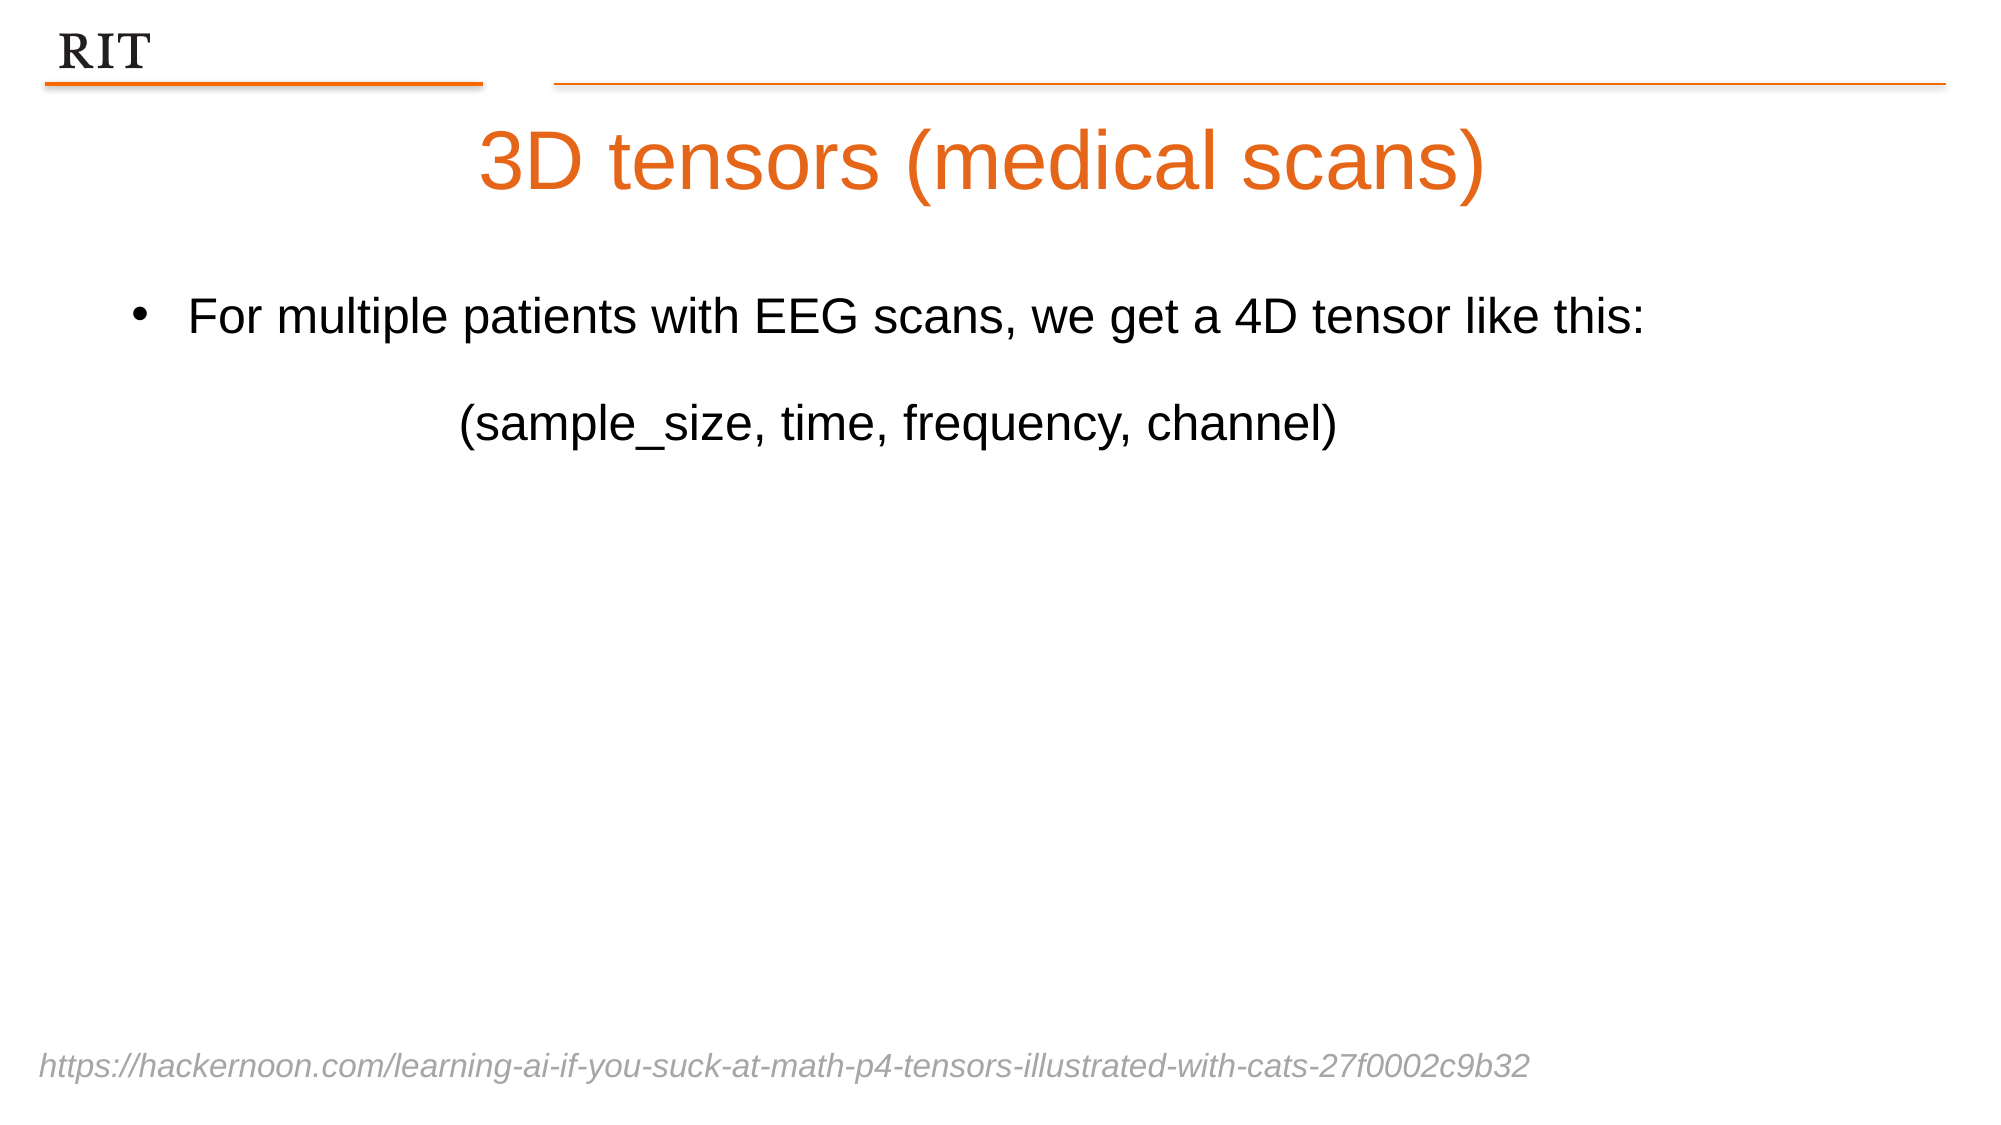

3D tensors (medical scans)
For multiple patients with EEG scans, we get a 4D tensor like this:
(sample_size, time, frequency, channel)
https://hackernoon.com/learning-ai-if-you-suck-at-math-p4-tensors-illustrated-with-cats-27f0002c9b32